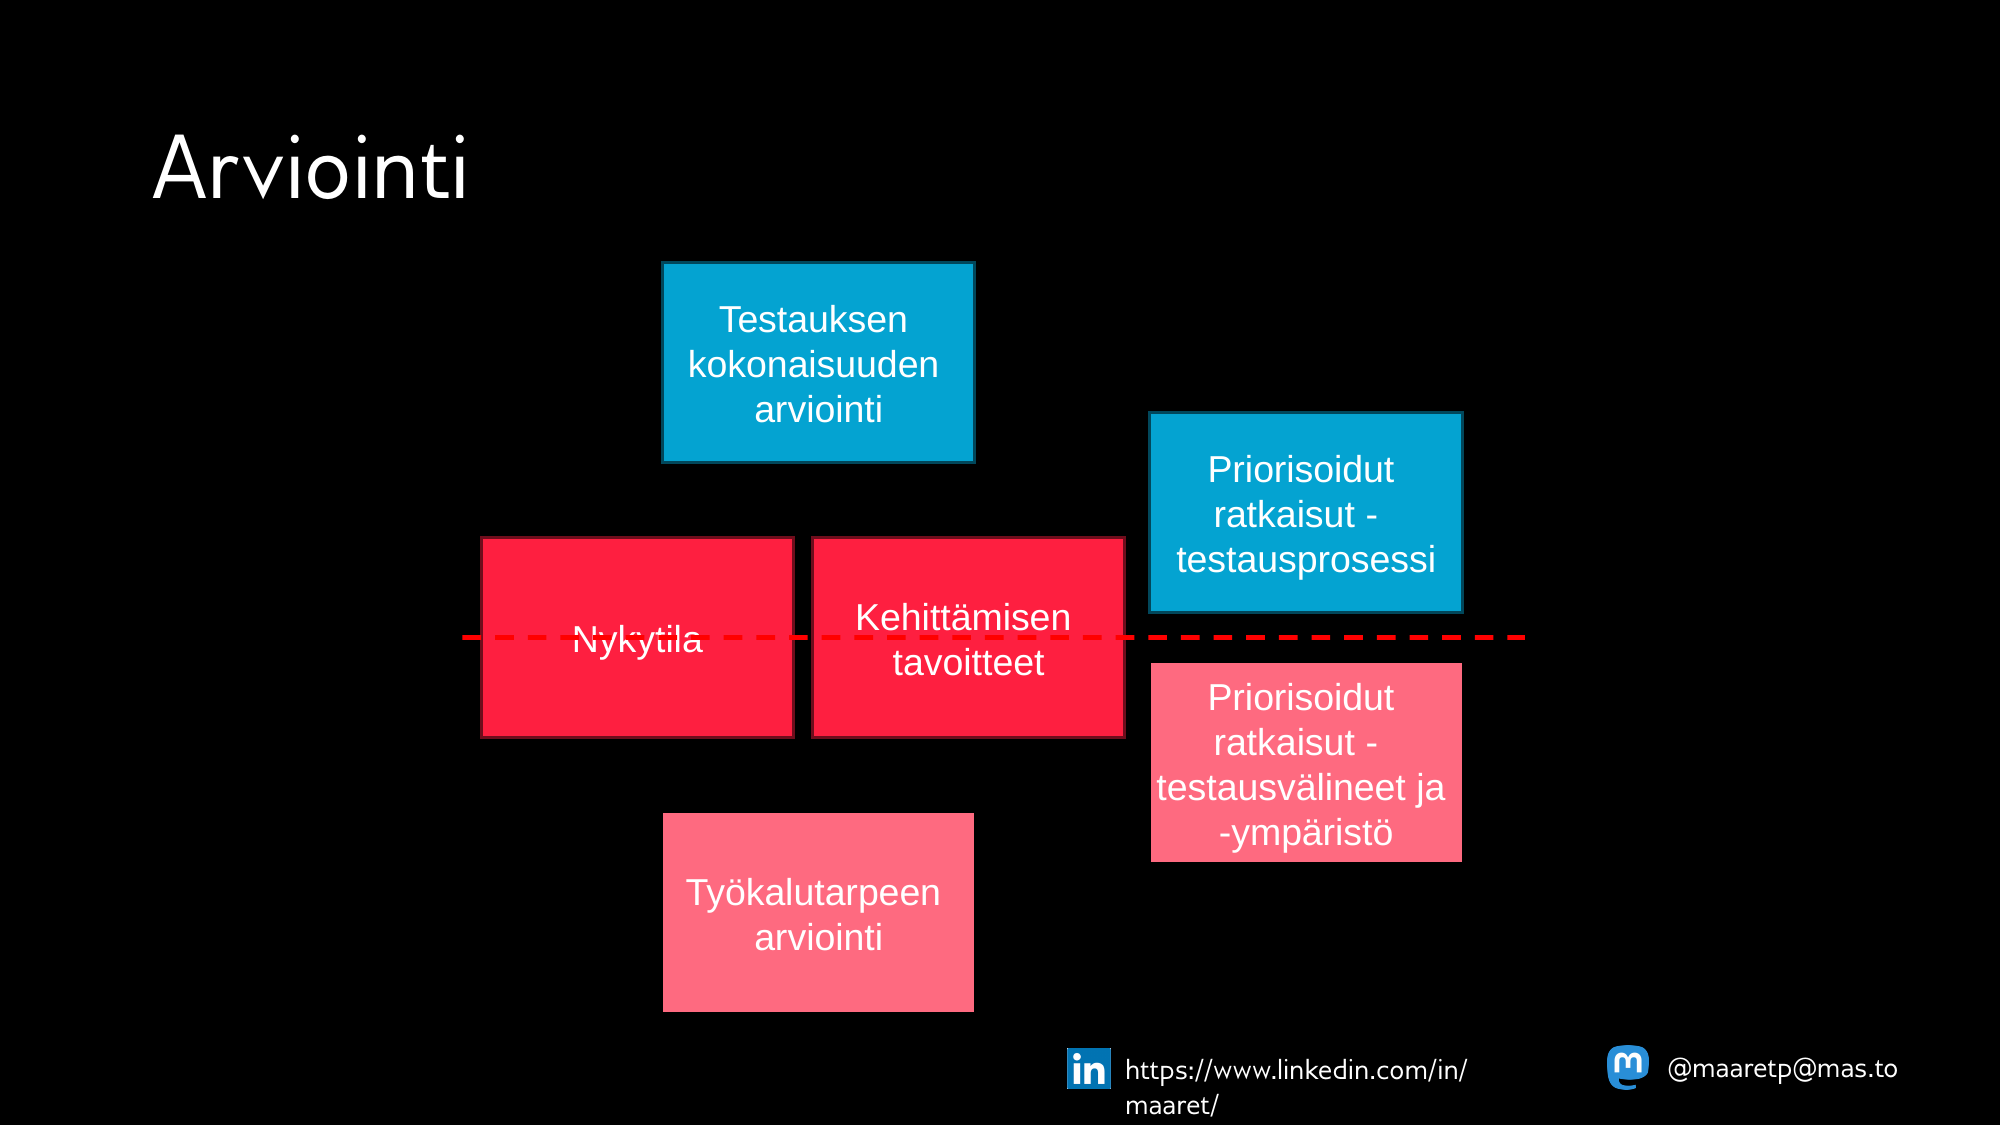

# Arviointi
Testauksen
kokonaisuuden
arviointi
Priorisoidut
ratkaisut -
testausprosessi
Nykytila
Kehittämisen
tavoitteet

Priorisoidut
ratkaisut -
testausvälineet ja
-ympäristö
Työkalutarpeen
arviointi